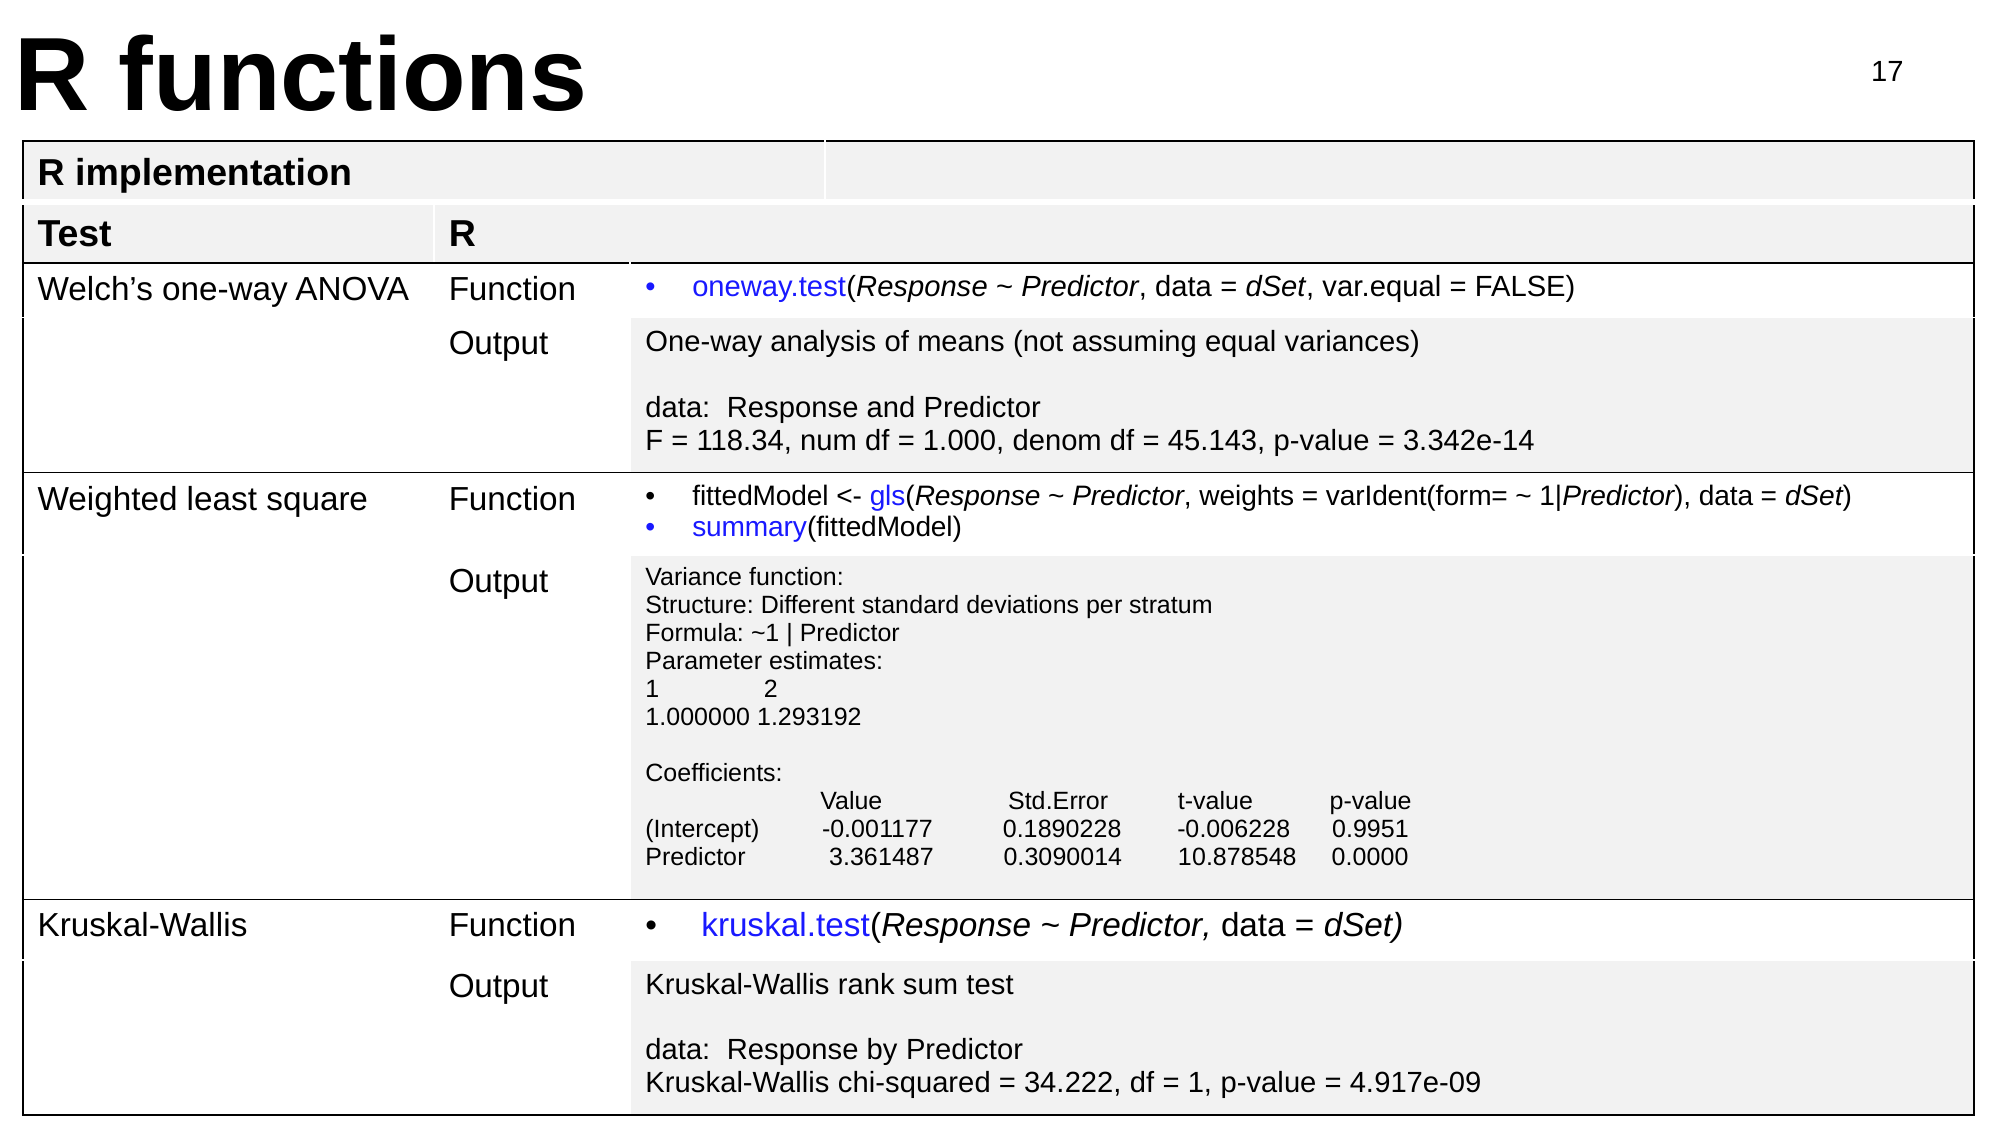

R functions
17
| R implementation |  |  |  |
| --- | --- | --- | --- |
| Test | R |  |  |
| Welch’s one-way ANOVA | Function | oneway.test(Response ~ Predictor, data = dSet, var.equal = FALSE) | oneway.test(Response ~ Predictor, data = dSet, var.equal = FALSE) |
|  | Output | One-way analysis of means (not assuming equal variances) data: Response and Predictor F = 118.34, num df = 1.000, denom df = 45.143, p-value = 3.342e-14 | One-way analysis of means (not assuming equal variances) data: Response and Predictor F = 118.34, num df = 1.000, denom df = 45.143, p-value = 3.342e-14 |
| Weighted least square | Function | fittedModel <- gls(Response ~ Predictor, weights = varIdent(form= ~ 1|Predictor), data = dSet) summary(fittedModel) | fitModel <- gls(Response ~ Pred1, weights = varIdent(form= ~ 1|Pred1), data = dSet) summary(fitModel) |
|  | Output | Variance function: Structure: Different standard deviations per stratum Formula: ~1 | Predictor Parameter estimates: 1 2 1.000000 1.293192 Coefficients: Value Std.Error t-value p-value (Intercept) -0.001177 0.1890228 -0.006228 0.9951 Predictor 3.361487 0.3090014 10.878548 0.0000 |  |
| Kruskal-Wallis | Function | kruskal.test(Response ~ Predictor, data = dSet) |  |
|  | Output | Kruskal-Wallis rank sum test data: Response by Predictor Kruskal-Wallis chi-squared = 34.222, df = 1, p-value = 4.917e-09 |  |